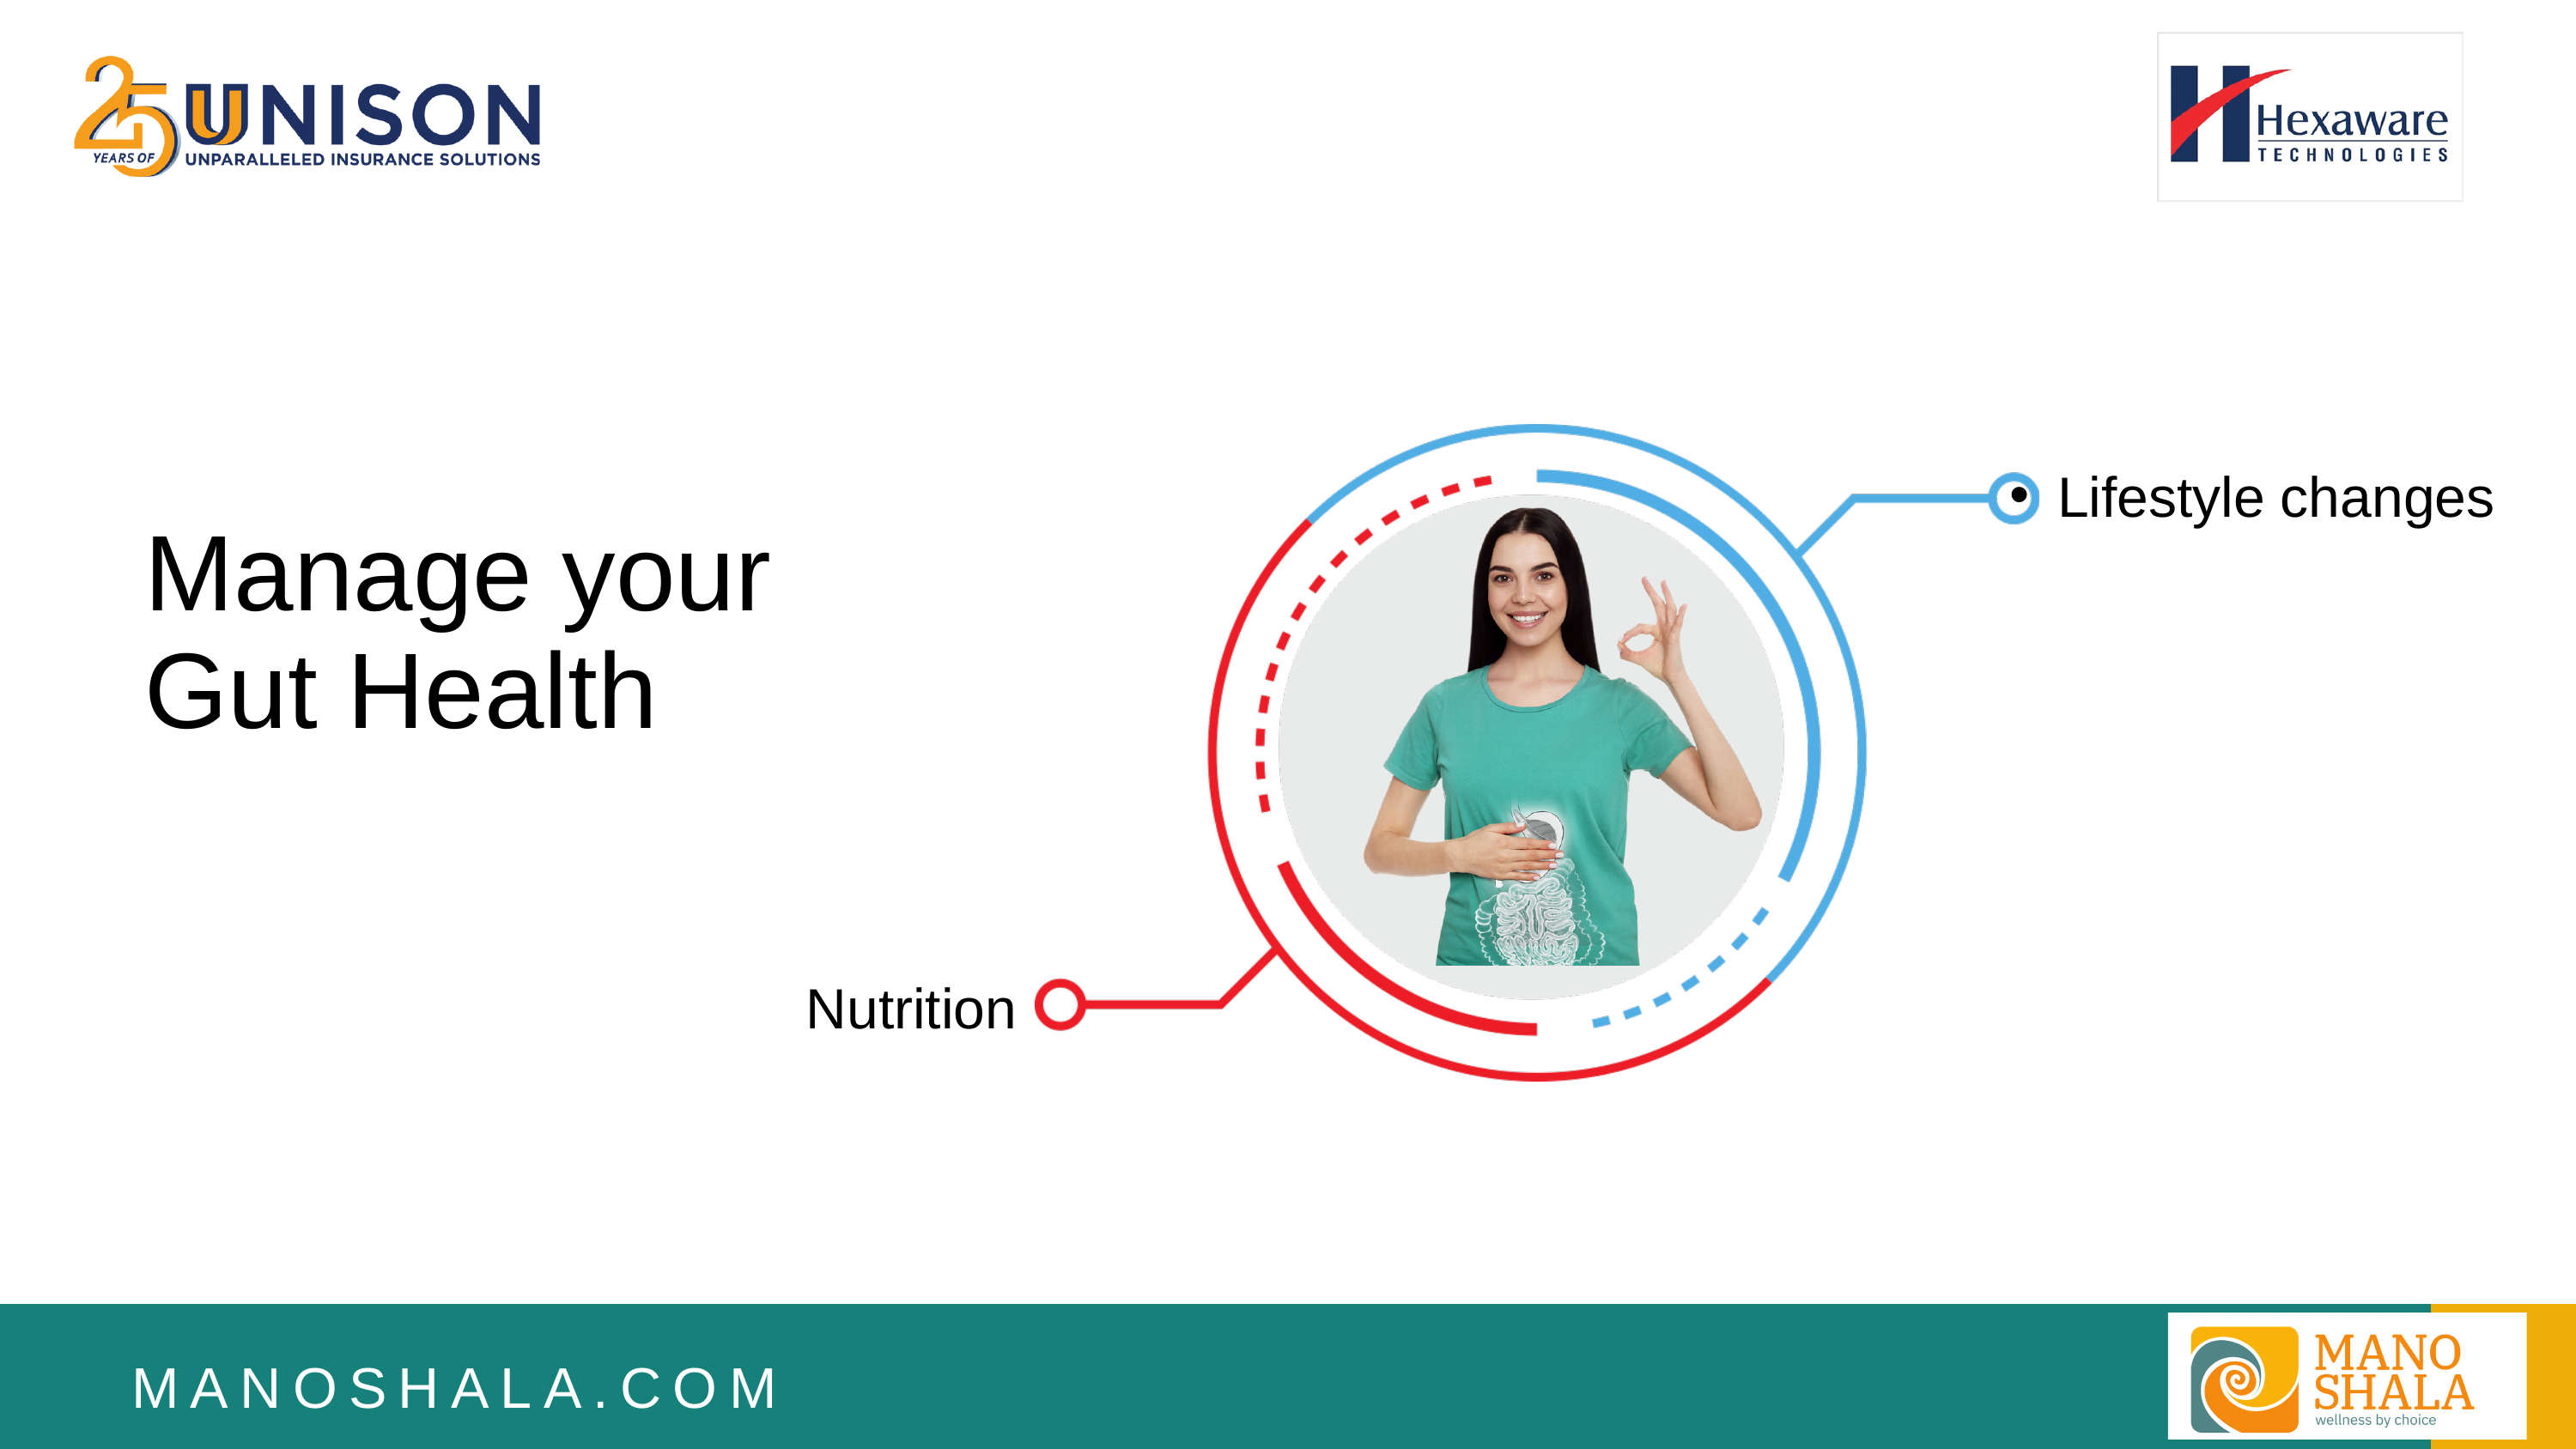

Lifestyle changes

Manage your Gut Health
Nutrition

MANOSHALA.COM